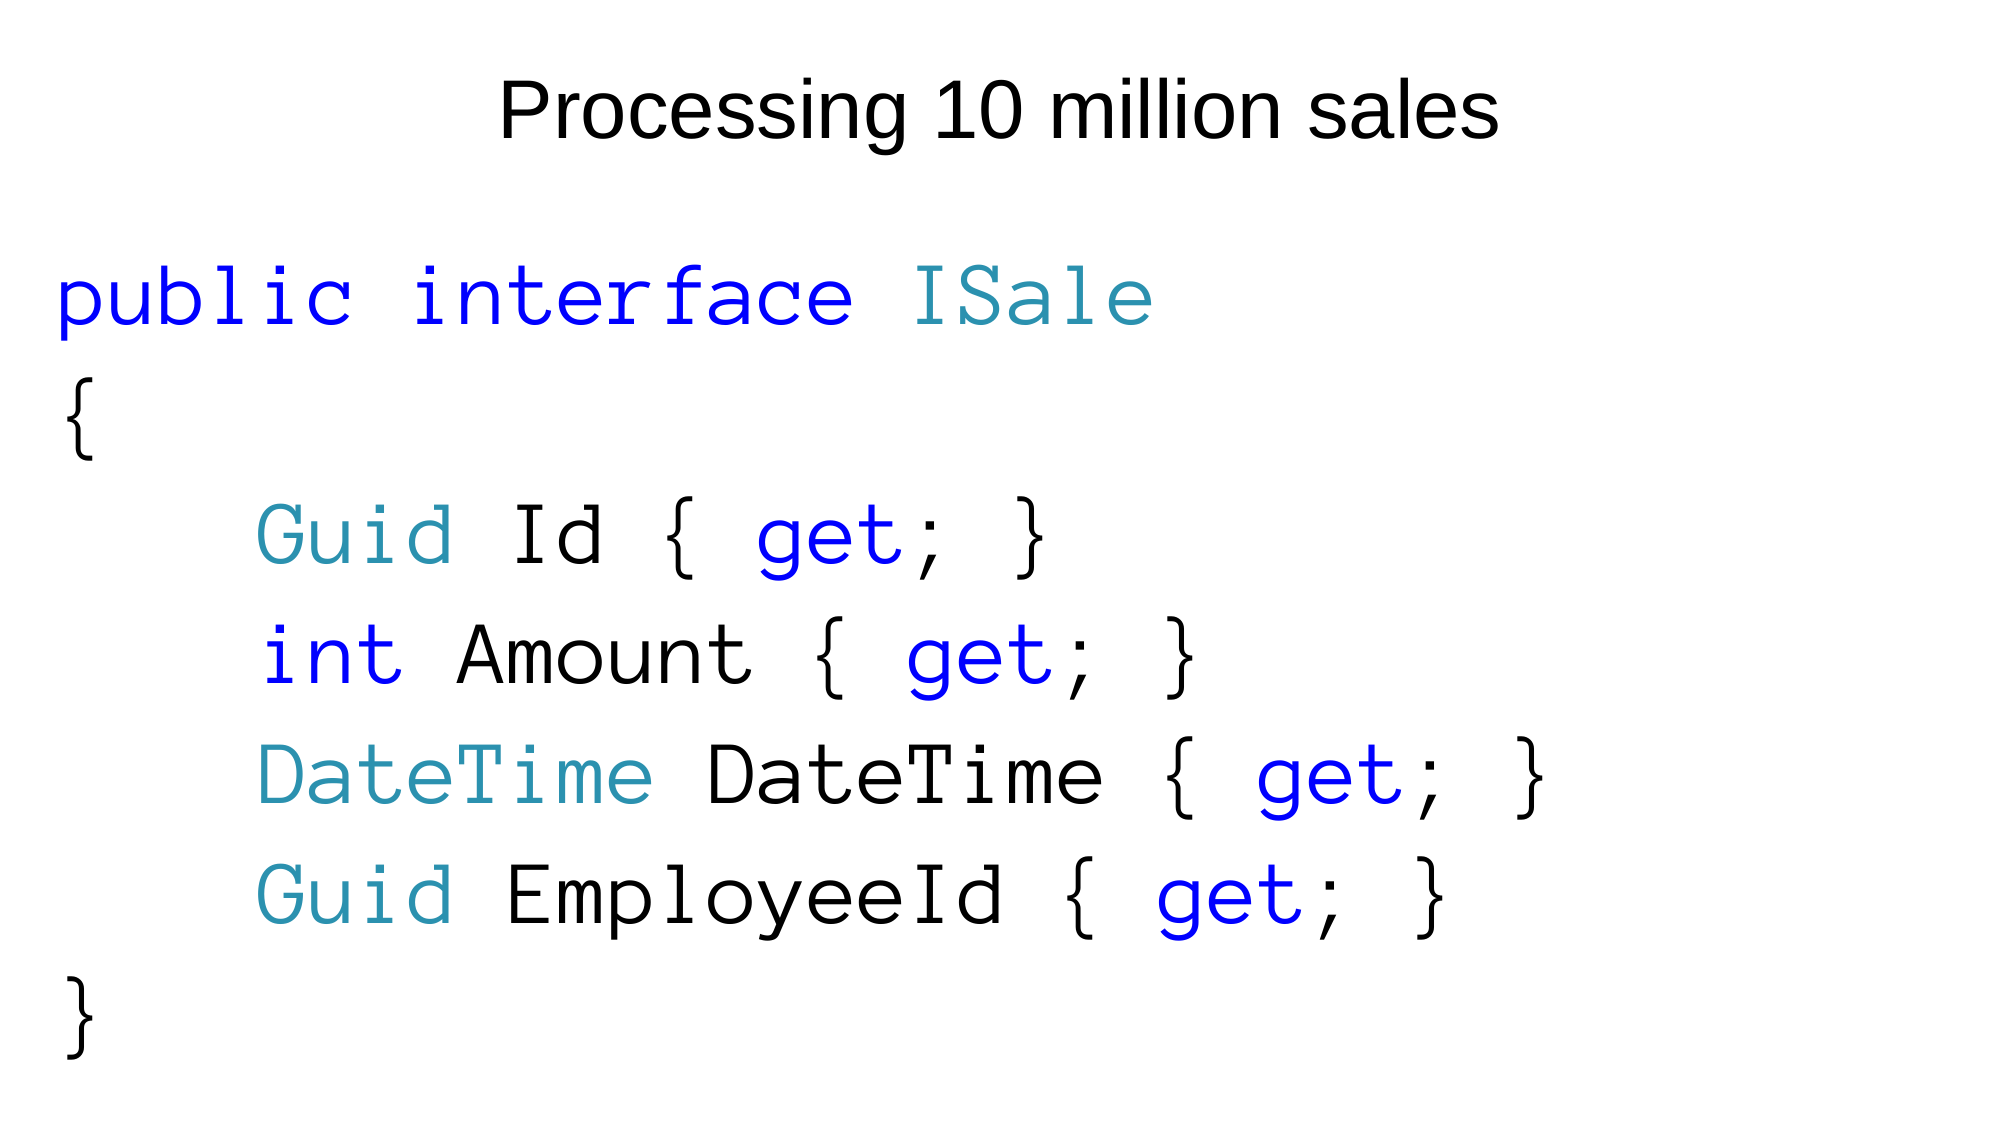

# Processing 10 million sales
public interface ISale
{
    Guid Id { get; }
    int Amount { get; }
    DateTime DateTime { get; }
    Guid EmployeeId { get; }
}